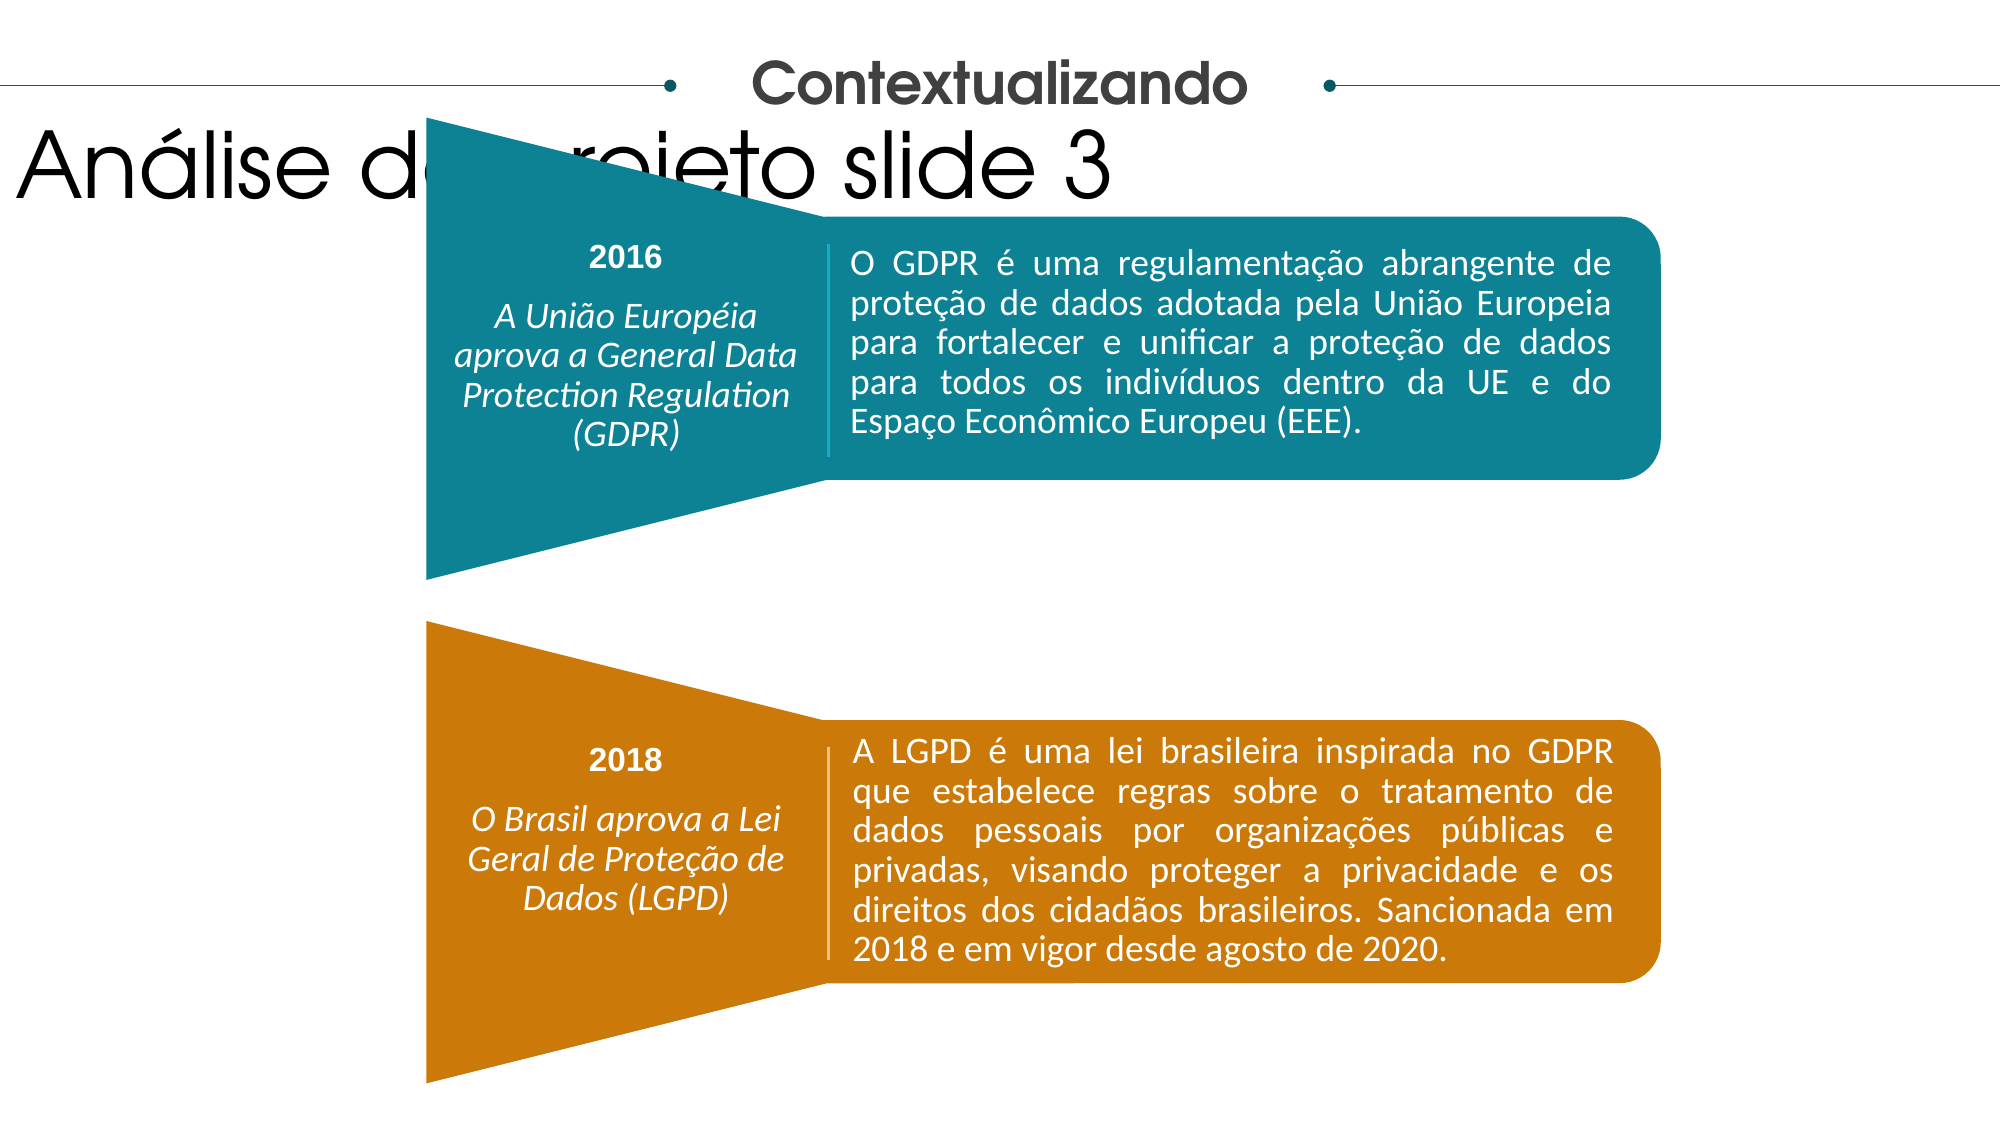

Contextualizando
Análise de projeto slide 3

2016
O GDPR é uma regulamentação abrangente de proteção de dados adotada pela União Europeia para fortalecer e unificar a proteção de dados para todos os indivíduos dentro da UE e do Espaço Econômico Europeu (EEE).
A União Européia aprova a General Data Protection Regulation (GDPR)

A LGPD é uma lei brasileira inspirada no GDPR que estabelece regras sobre o tratamento de dados pessoais por organizações públicas e privadas, visando proteger a privacidade e os direitos dos cidadãos brasileiros. Sancionada em 2018 e em vigor desde agosto de 2020.
2018
O Brasil aprova a Lei Geral de Proteção de Dados (LGPD)